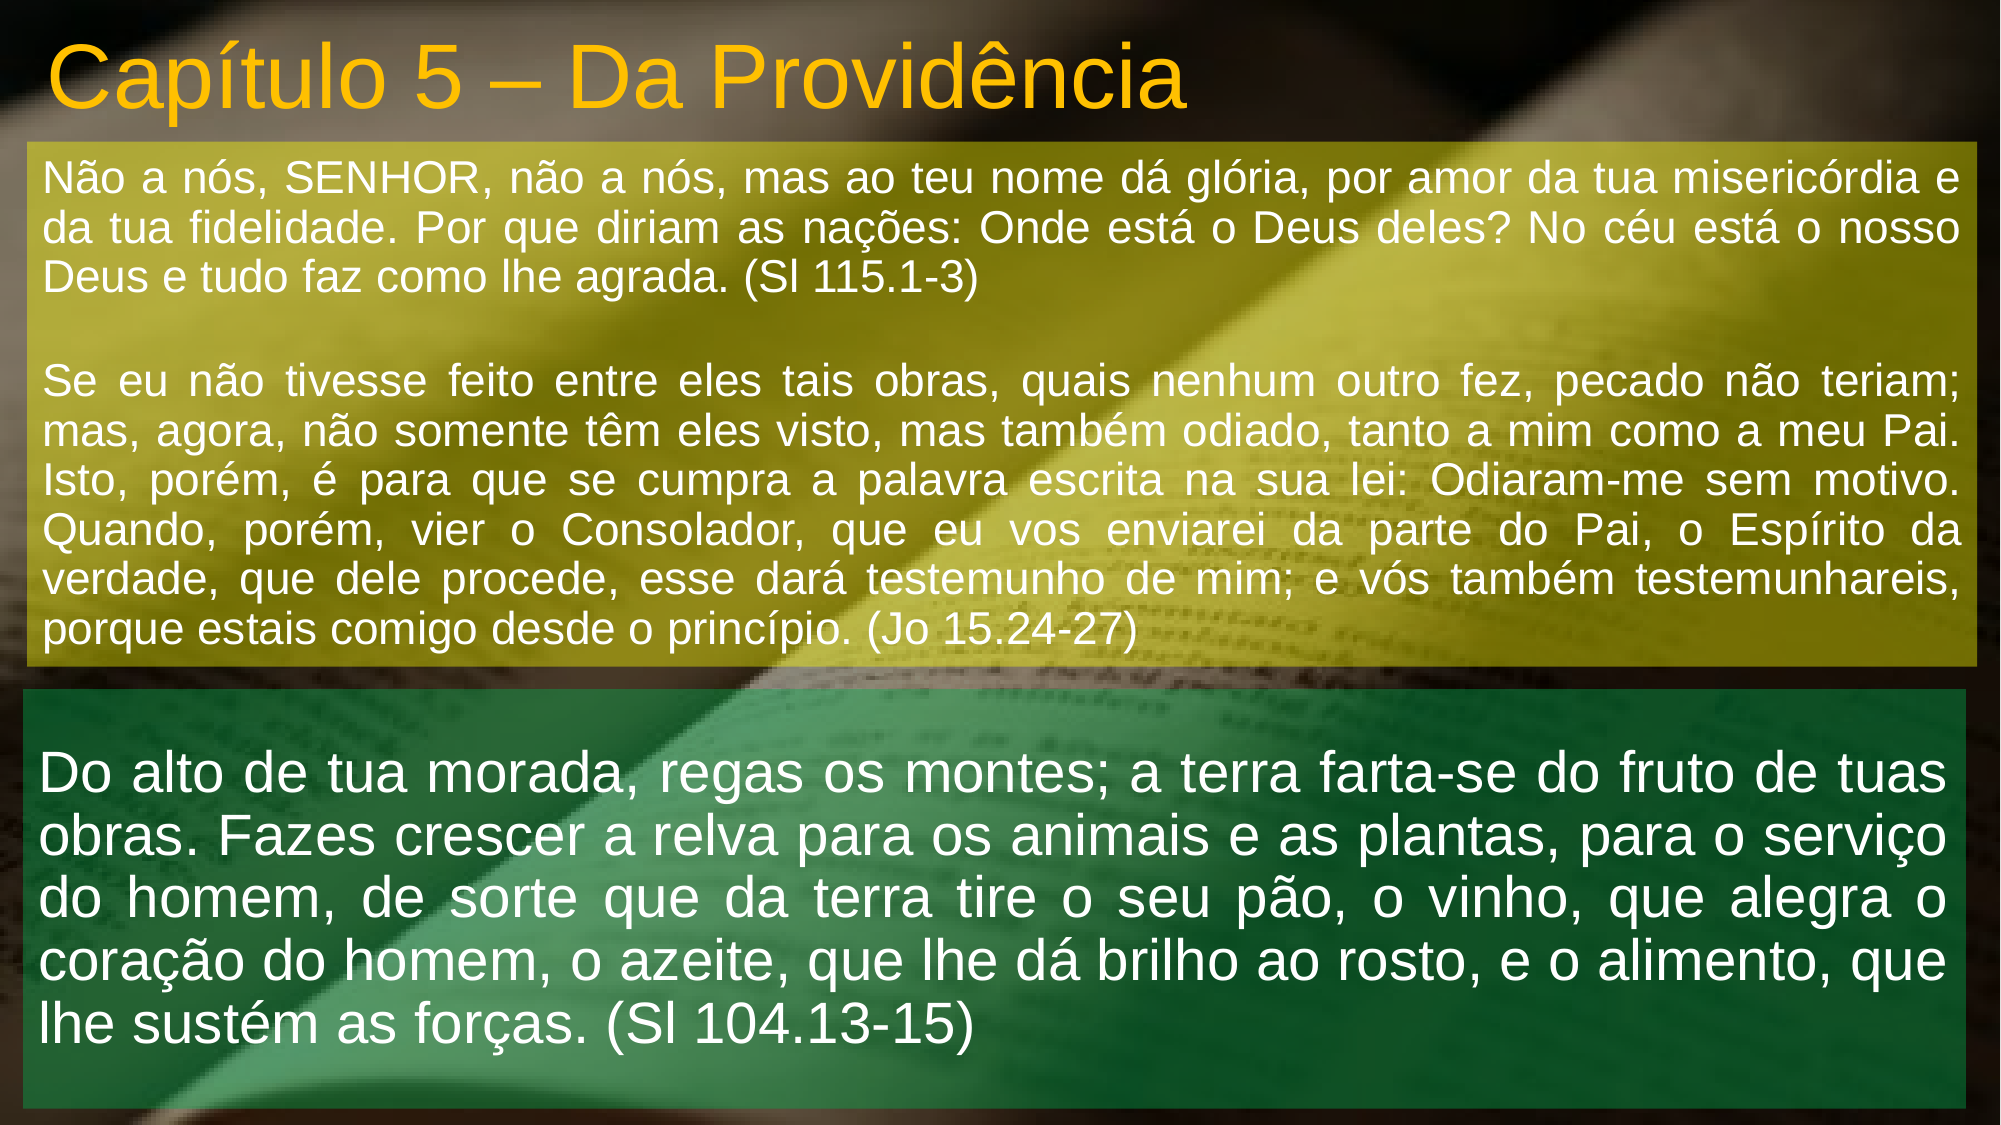

# Capítulo 5 – Da Providência
Não a nós, SENHOR, não a nós, mas ao teu nome dá glória, por amor da tua misericórdia e da tua fidelidade. Por que diriam as nações: Onde está o Deus deles? No céu está o nosso Deus e tudo faz como lhe agrada. (Sl 115.1-3)

Se eu não tivesse feito entre eles tais obras, quais nenhum outro fez, pecado não teriam; mas, agora, não somente têm eles visto, mas também odiado, tanto a mim como a meu Pai. Isto, porém, é para que se cumpra a palavra escrita na sua lei: Odiaram-me sem motivo. Quando, porém, vier o Consolador, que eu vos enviarei da parte do Pai, o Espírito da verdade, que dele procede, esse dará testemunho de mim; e vós também testemunhareis, porque estais comigo desde o princípio. (Jo 15.24-27)
Do alto de tua morada, regas os montes; a terra farta-se do fruto de tuas obras. Fazes crescer a relva para os animais e as plantas, para o serviço do homem, de sorte que da terra tire o seu pão, o vinho, que alegra o coração do homem, o azeite, que lhe dá brilho ao rosto, e o alimento, que lhe sustém as forças. (Sl 104.13-15)